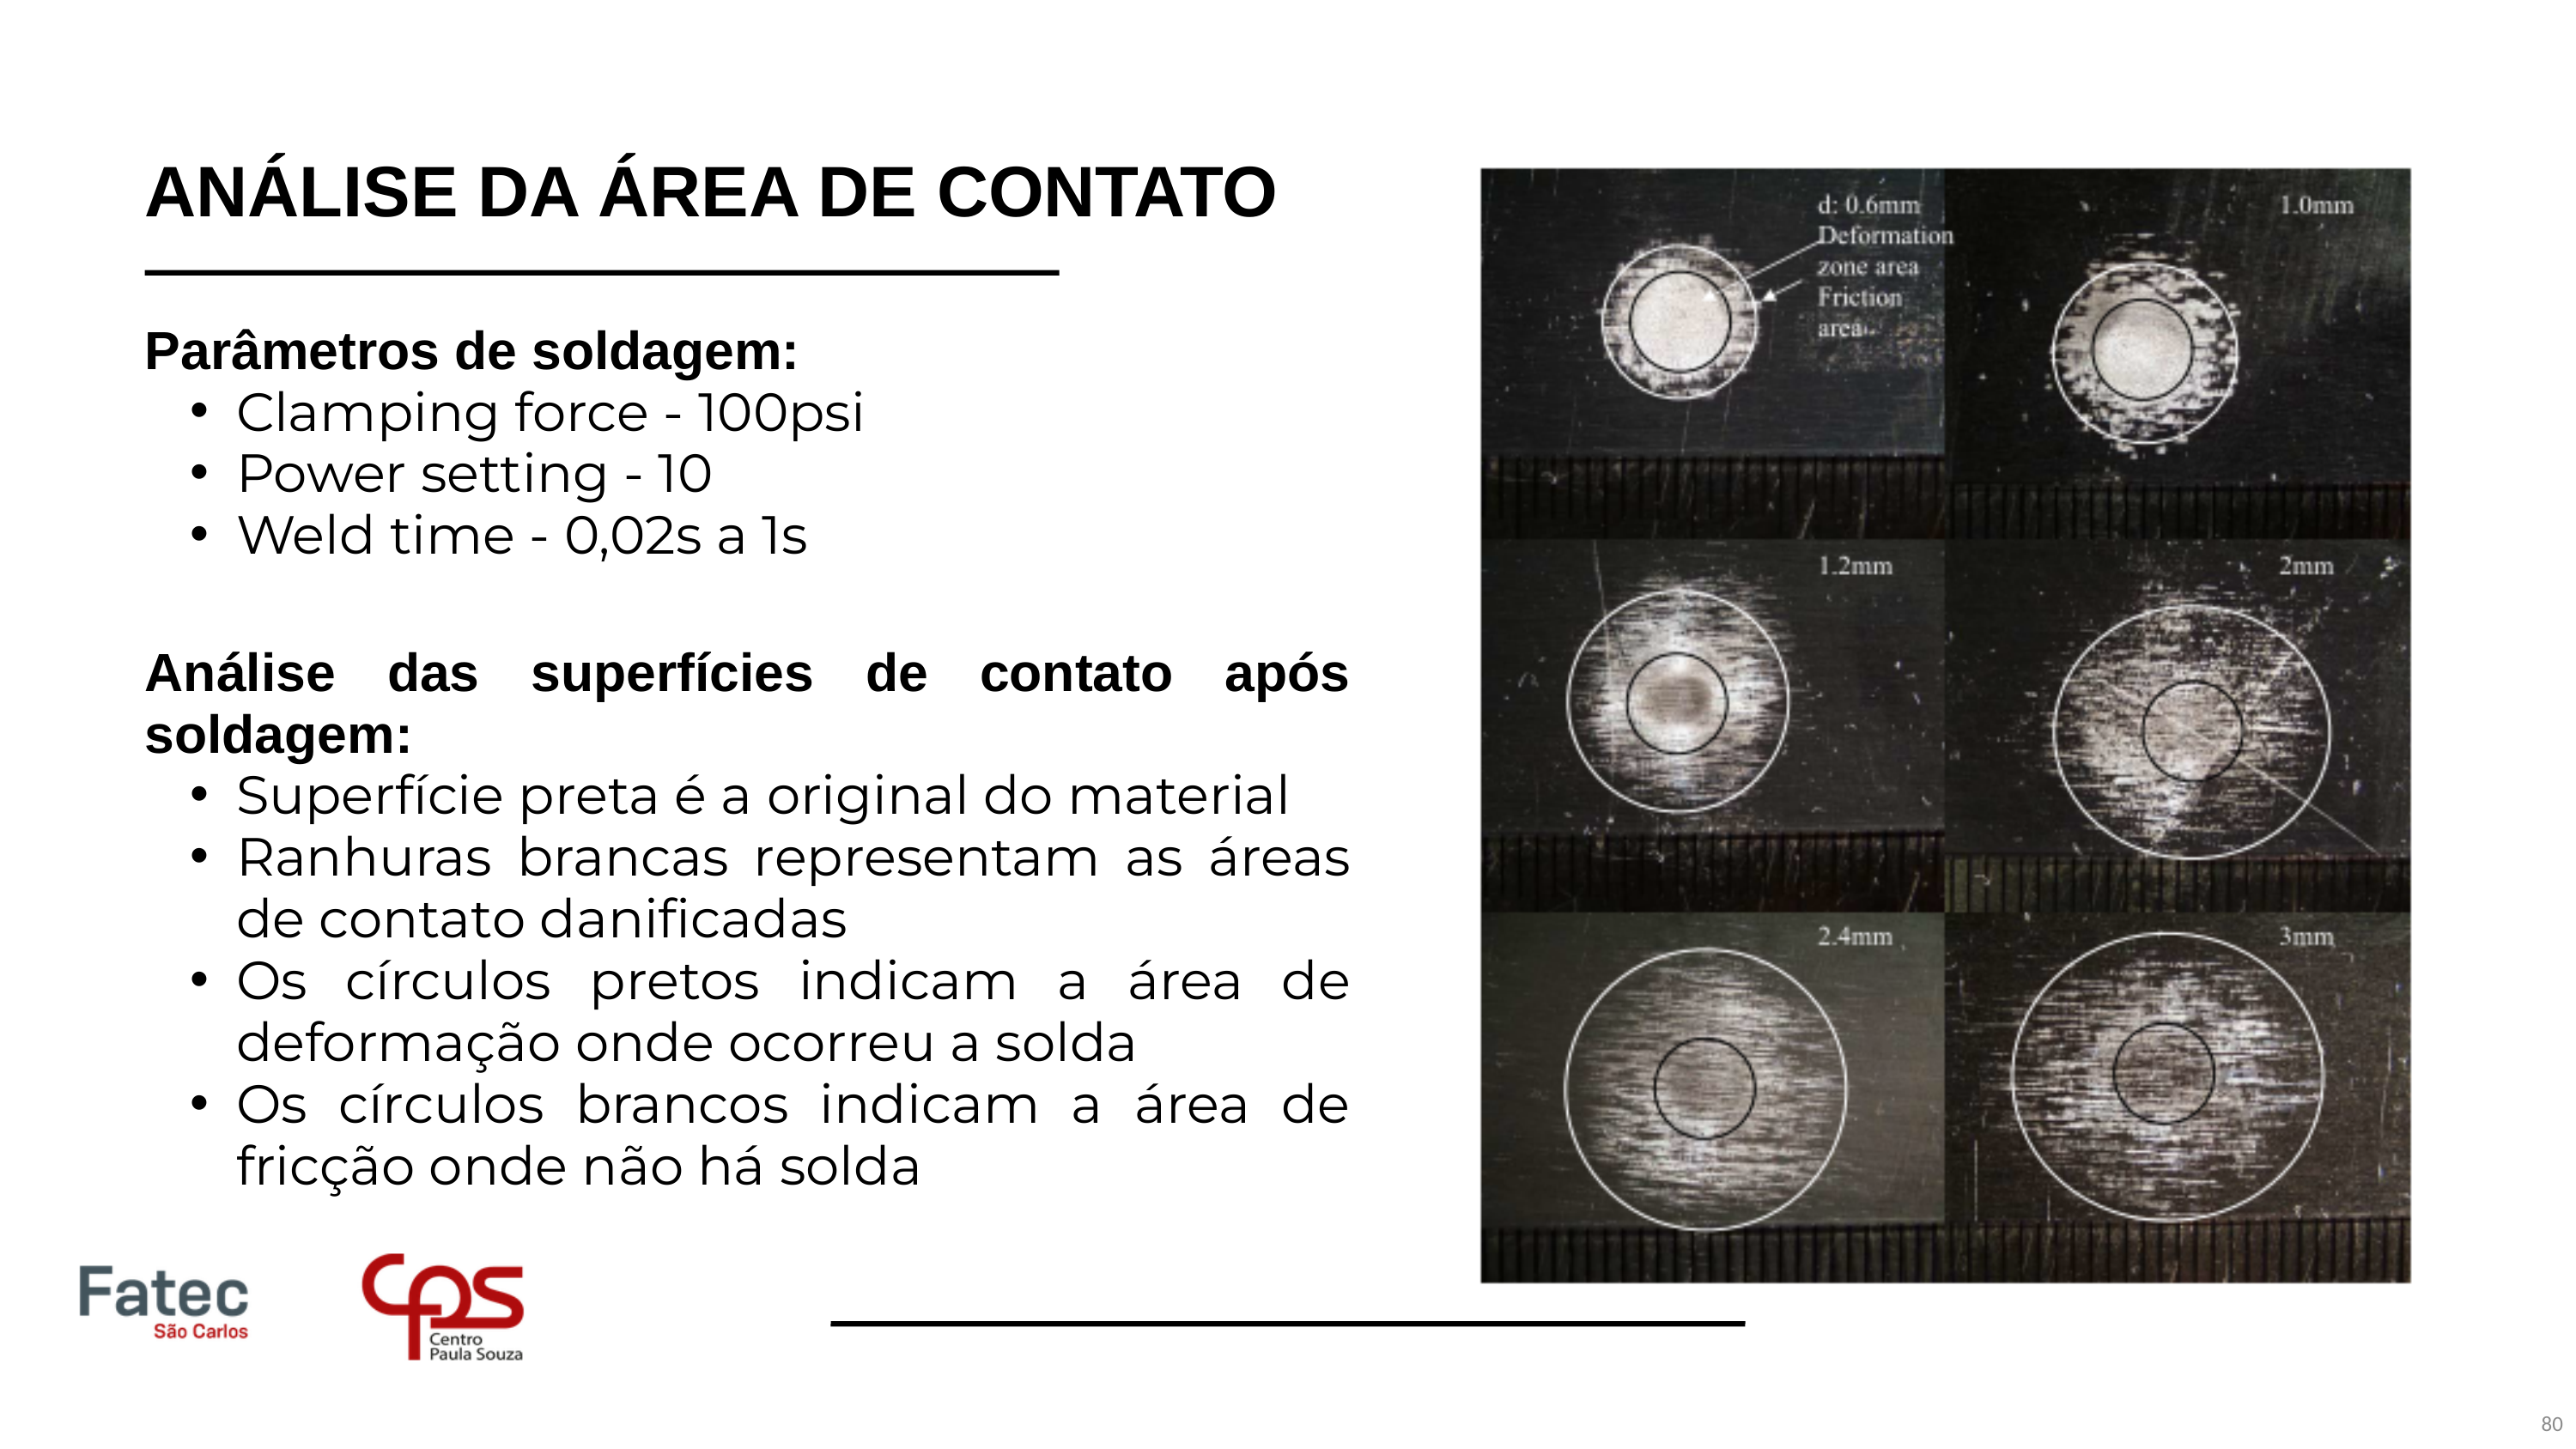

ANÁLISE DA ÁREA DE CONTATO

Parâmetros de soldagem:
Clamping force - 100psi
Power setting - 10
Weld time - 0,02s a 1s

Análise das superfícies de contato após soldagem:
Superfície preta é a original do material
Ranhuras brancas representam as áreas de contato danificadas
Os círculos pretos indicam a área de deformação onde ocorreu a solda
Os círculos brancos indicam a área de fricção onde não há solda

80